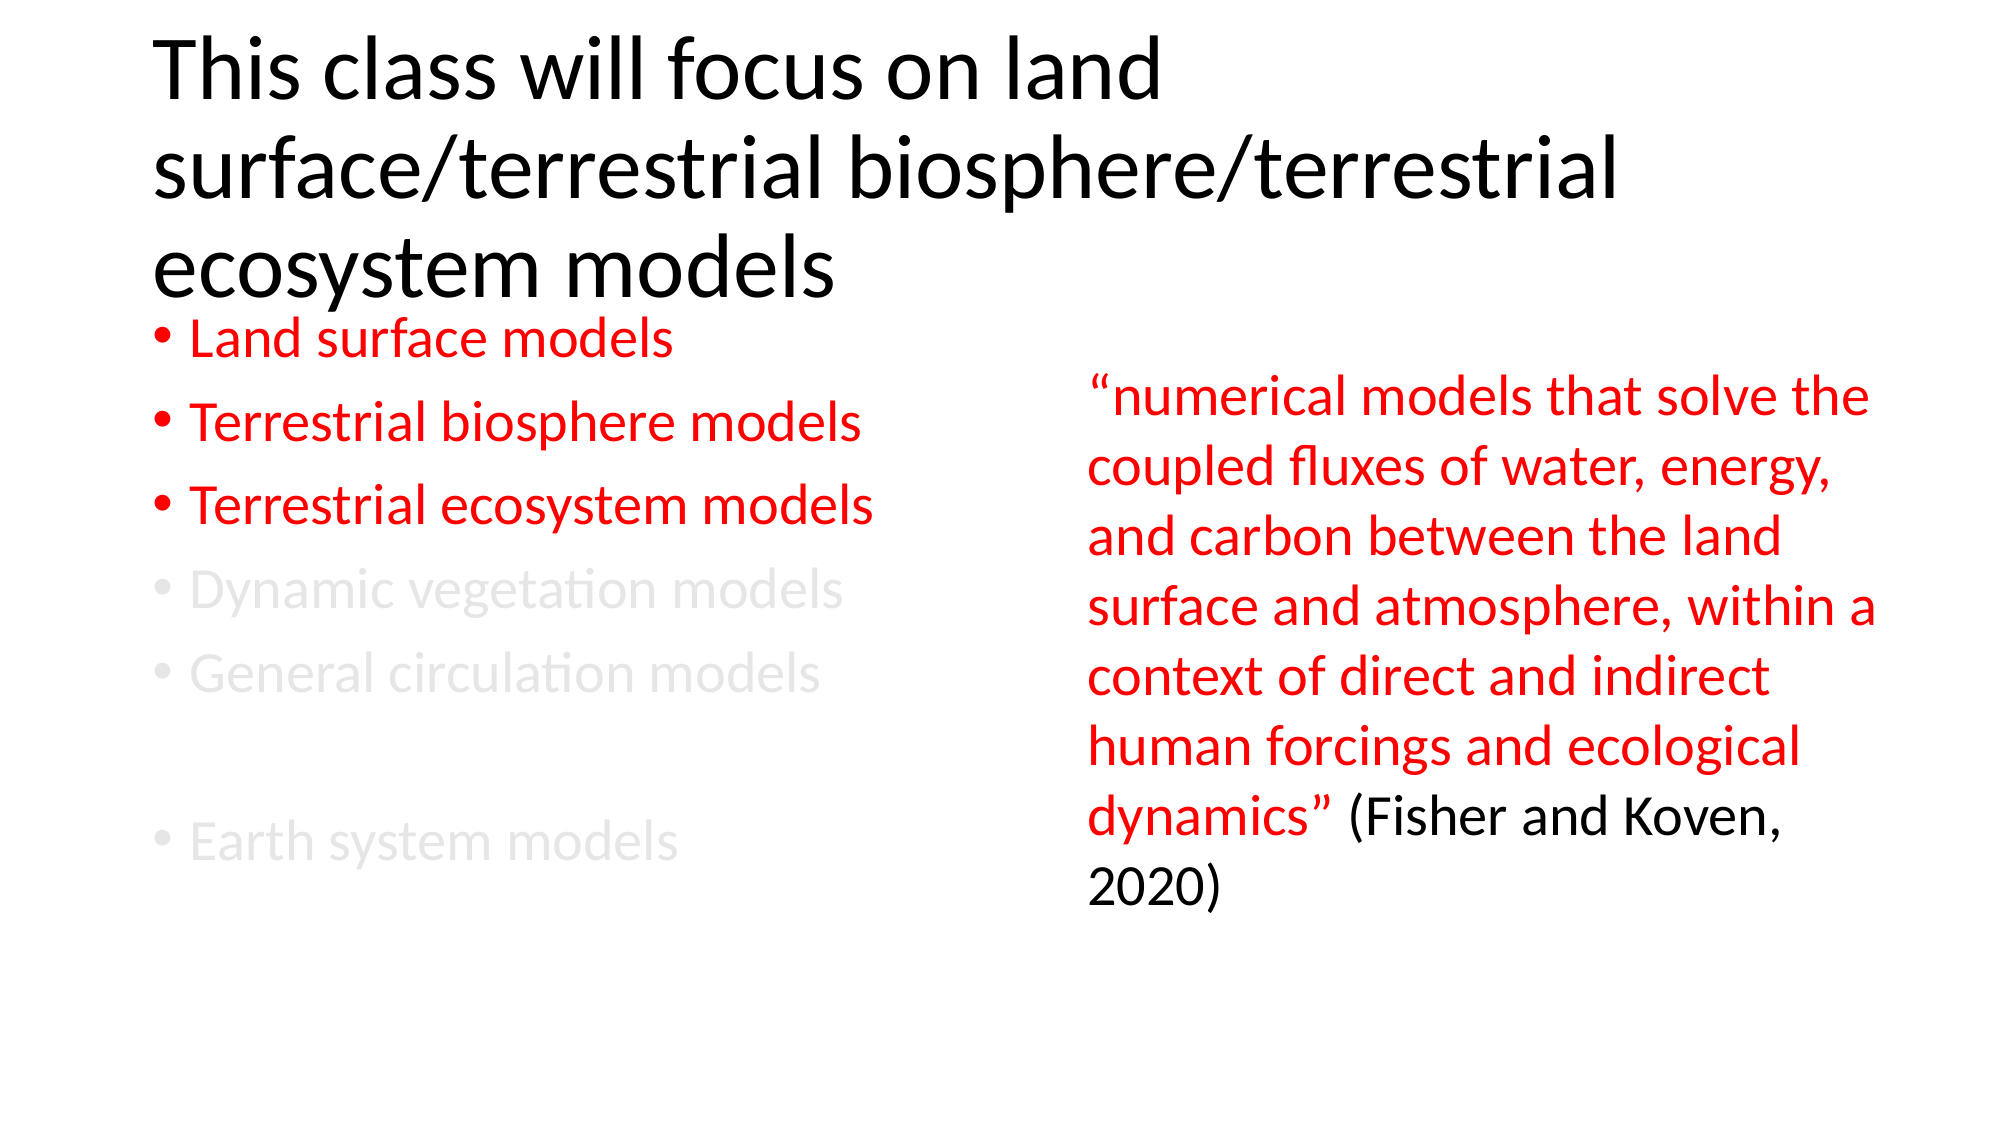

# This class will focus on land surface/terrestrial biosphere/terrestrial ecosystem models
Land surface models
Terrestrial biosphere models
Terrestrial ecosystem models
Dynamic vegetation models
General circulation models

Earth system models
“numerical models that solve the coupled fluxes of water, energy, and carbon between the land surface and atmosphere, within a context of direct and indirect human forcings and ecological dynamics” (Fisher and Koven, 2020)